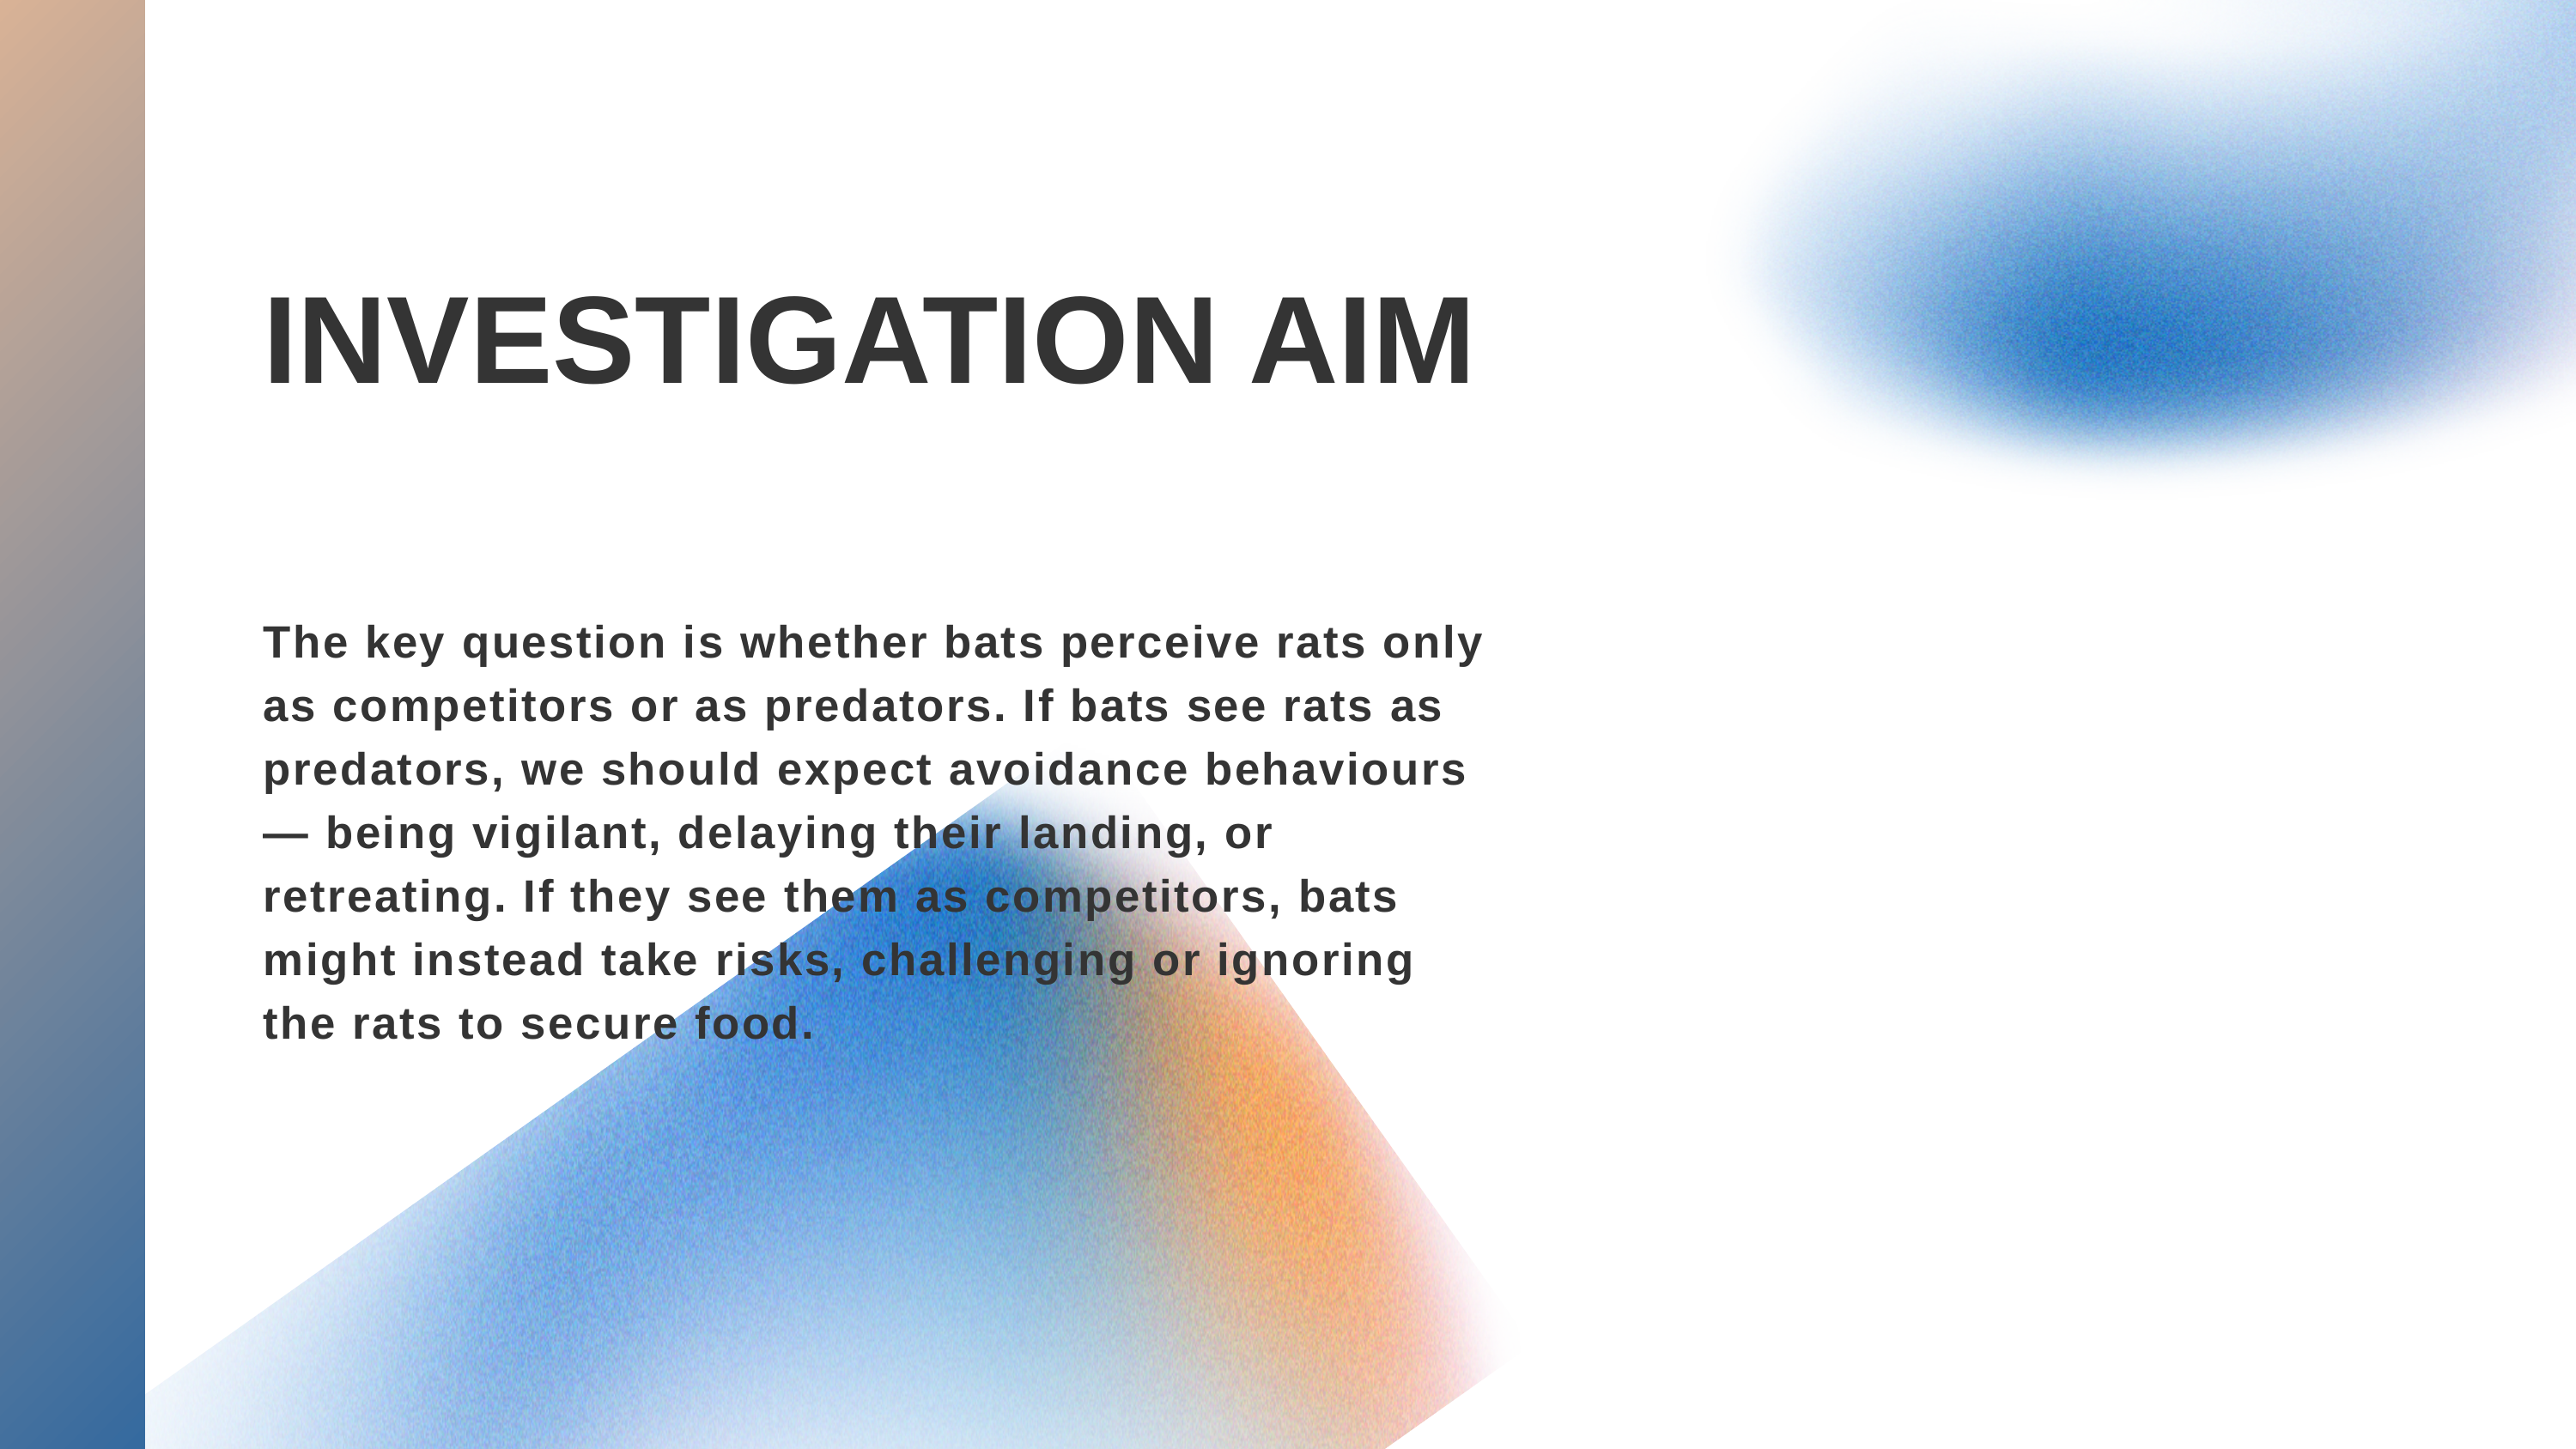

INVESTIGATION AIM
The key question is whether bats perceive rats only as competitors or as predators. If bats see rats as predators, we should expect avoidance behaviours — being vigilant, delaying their landing, or retreating. If they see them as competitors, bats might instead take risks, challenging or ignoring the rats to secure food.